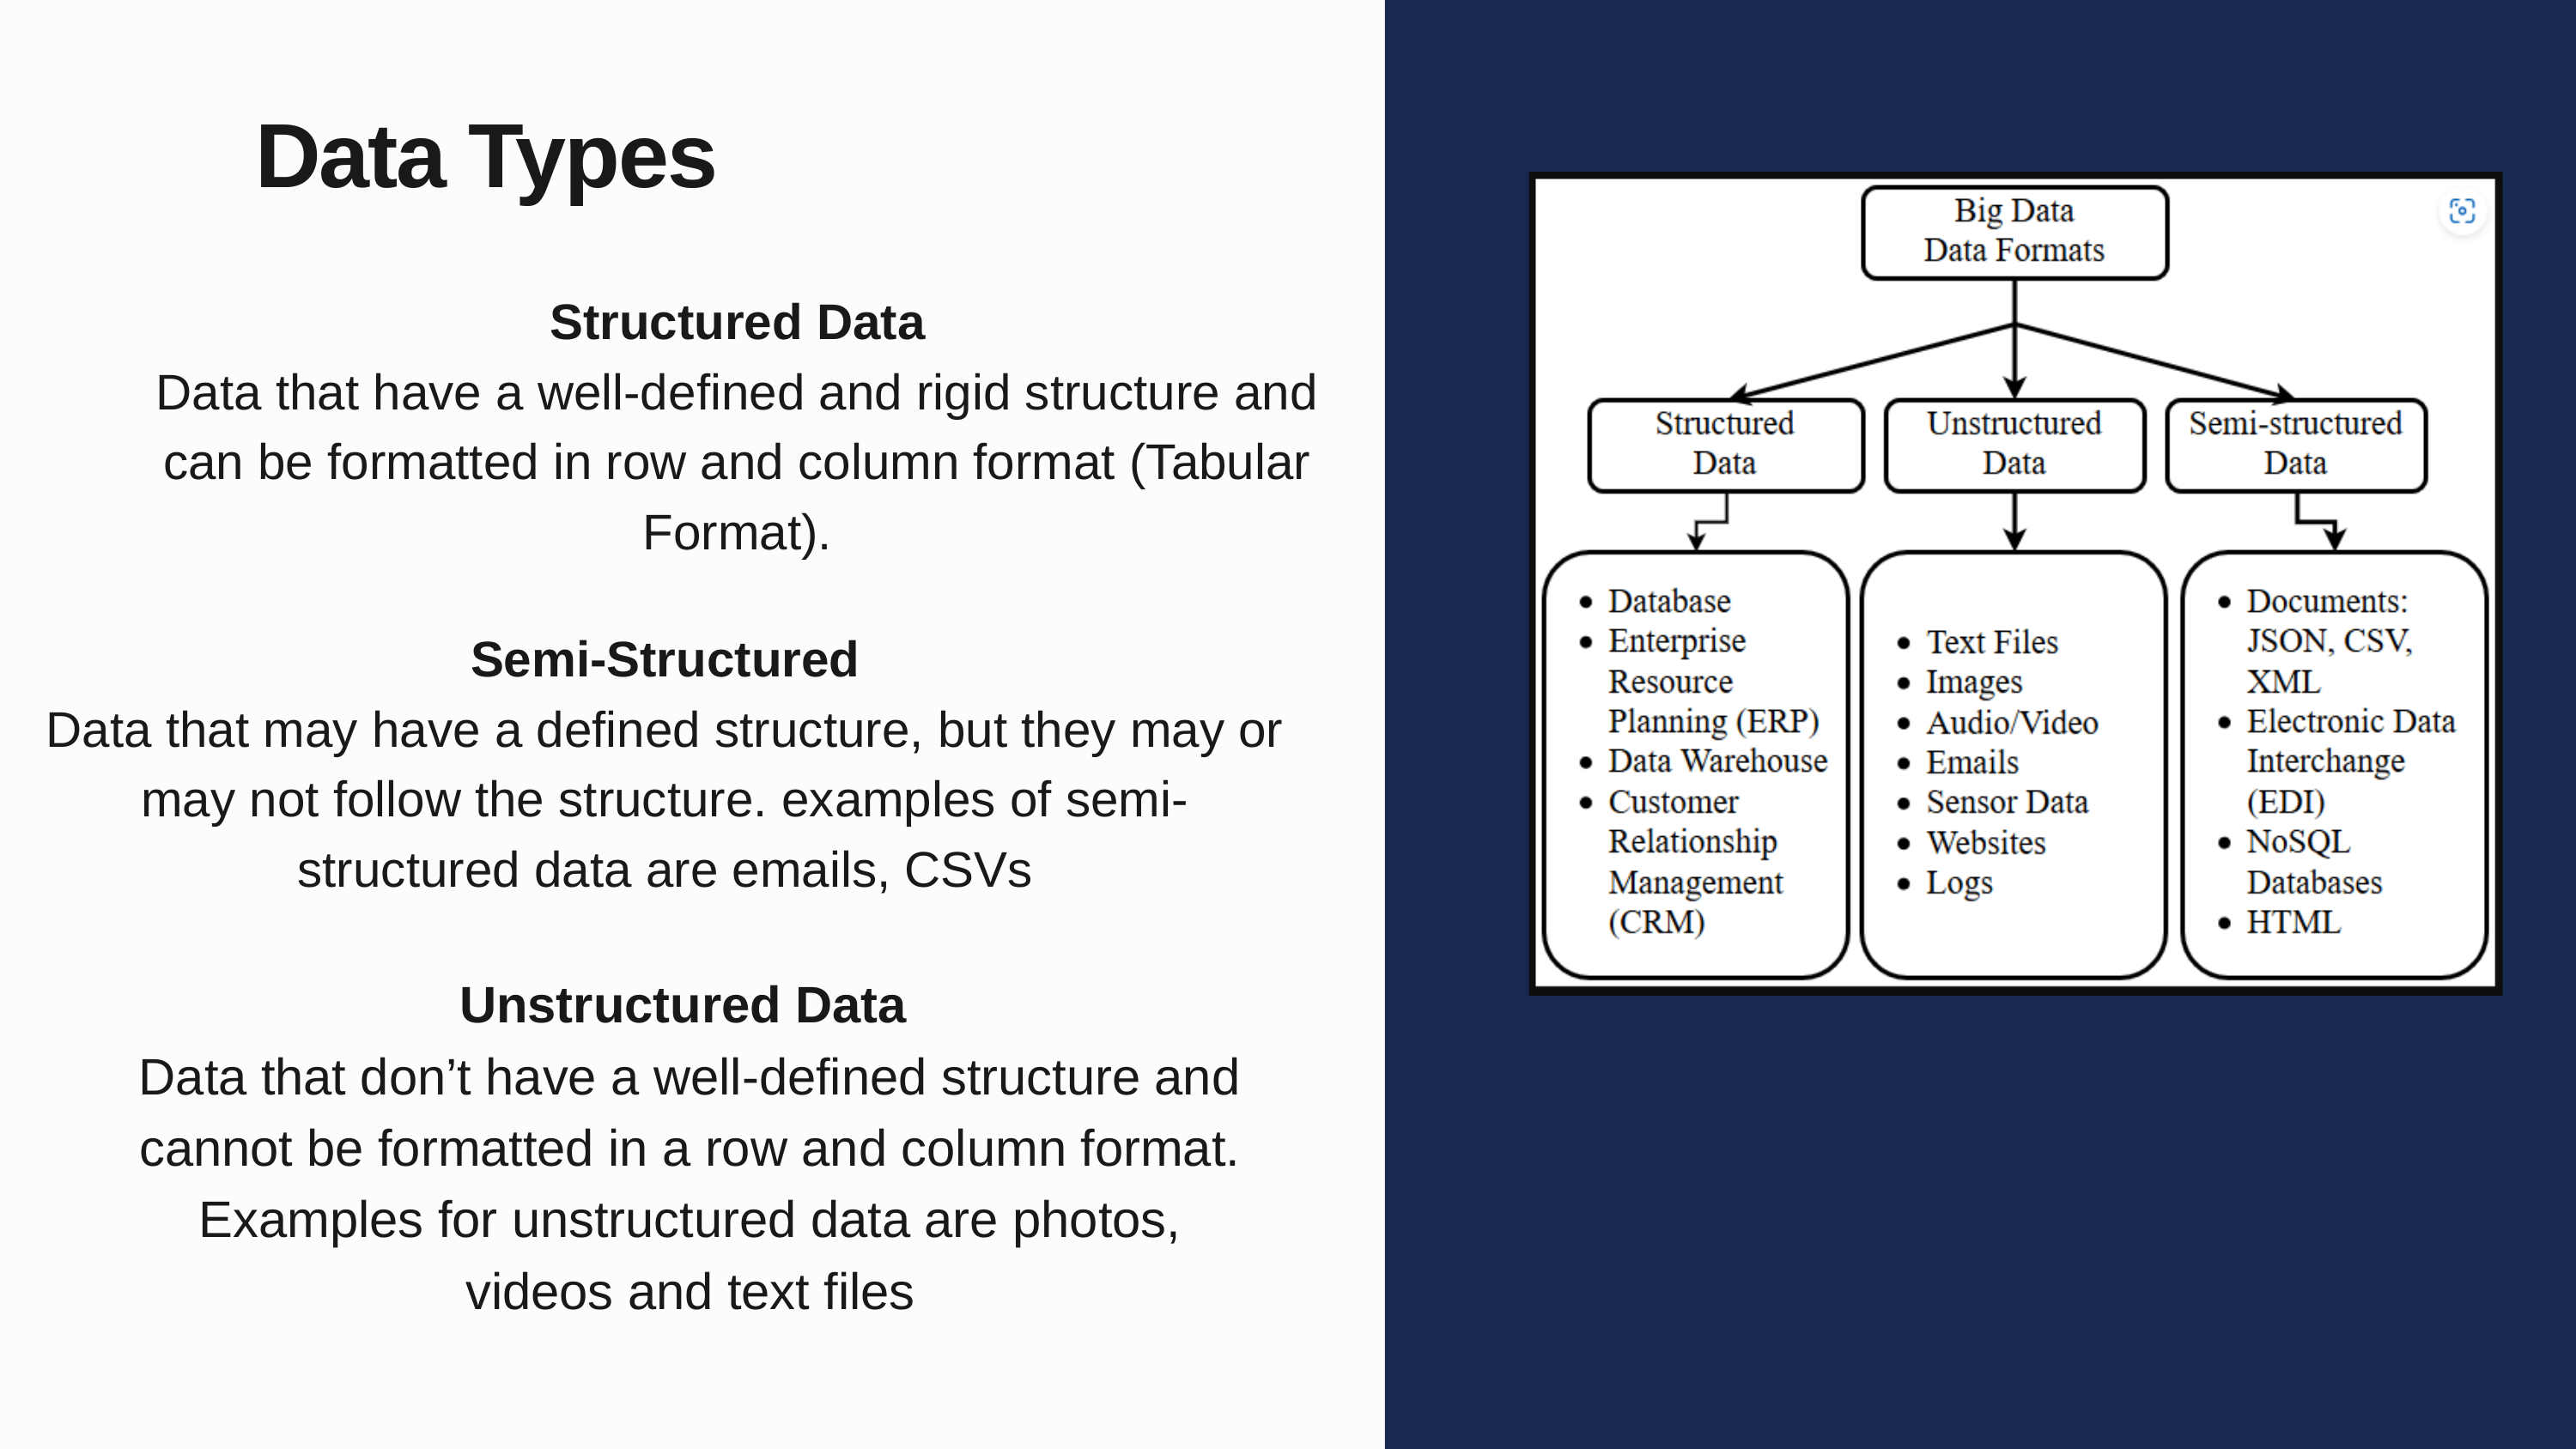

Data Types

Structured Data
Data that have a well-defined and rigid structure and can be formatted in row and column format (Tabular Format).
Semi-Structured
Data that may have a defined structure, but they may or may not follow the structure. examples of semi-structured data are emails, CSVs

Unstructured Data
Data that don’t have a well-defined structure and cannot be formatted in a row and column format. Examples for unstructured data are photos, videos and text files